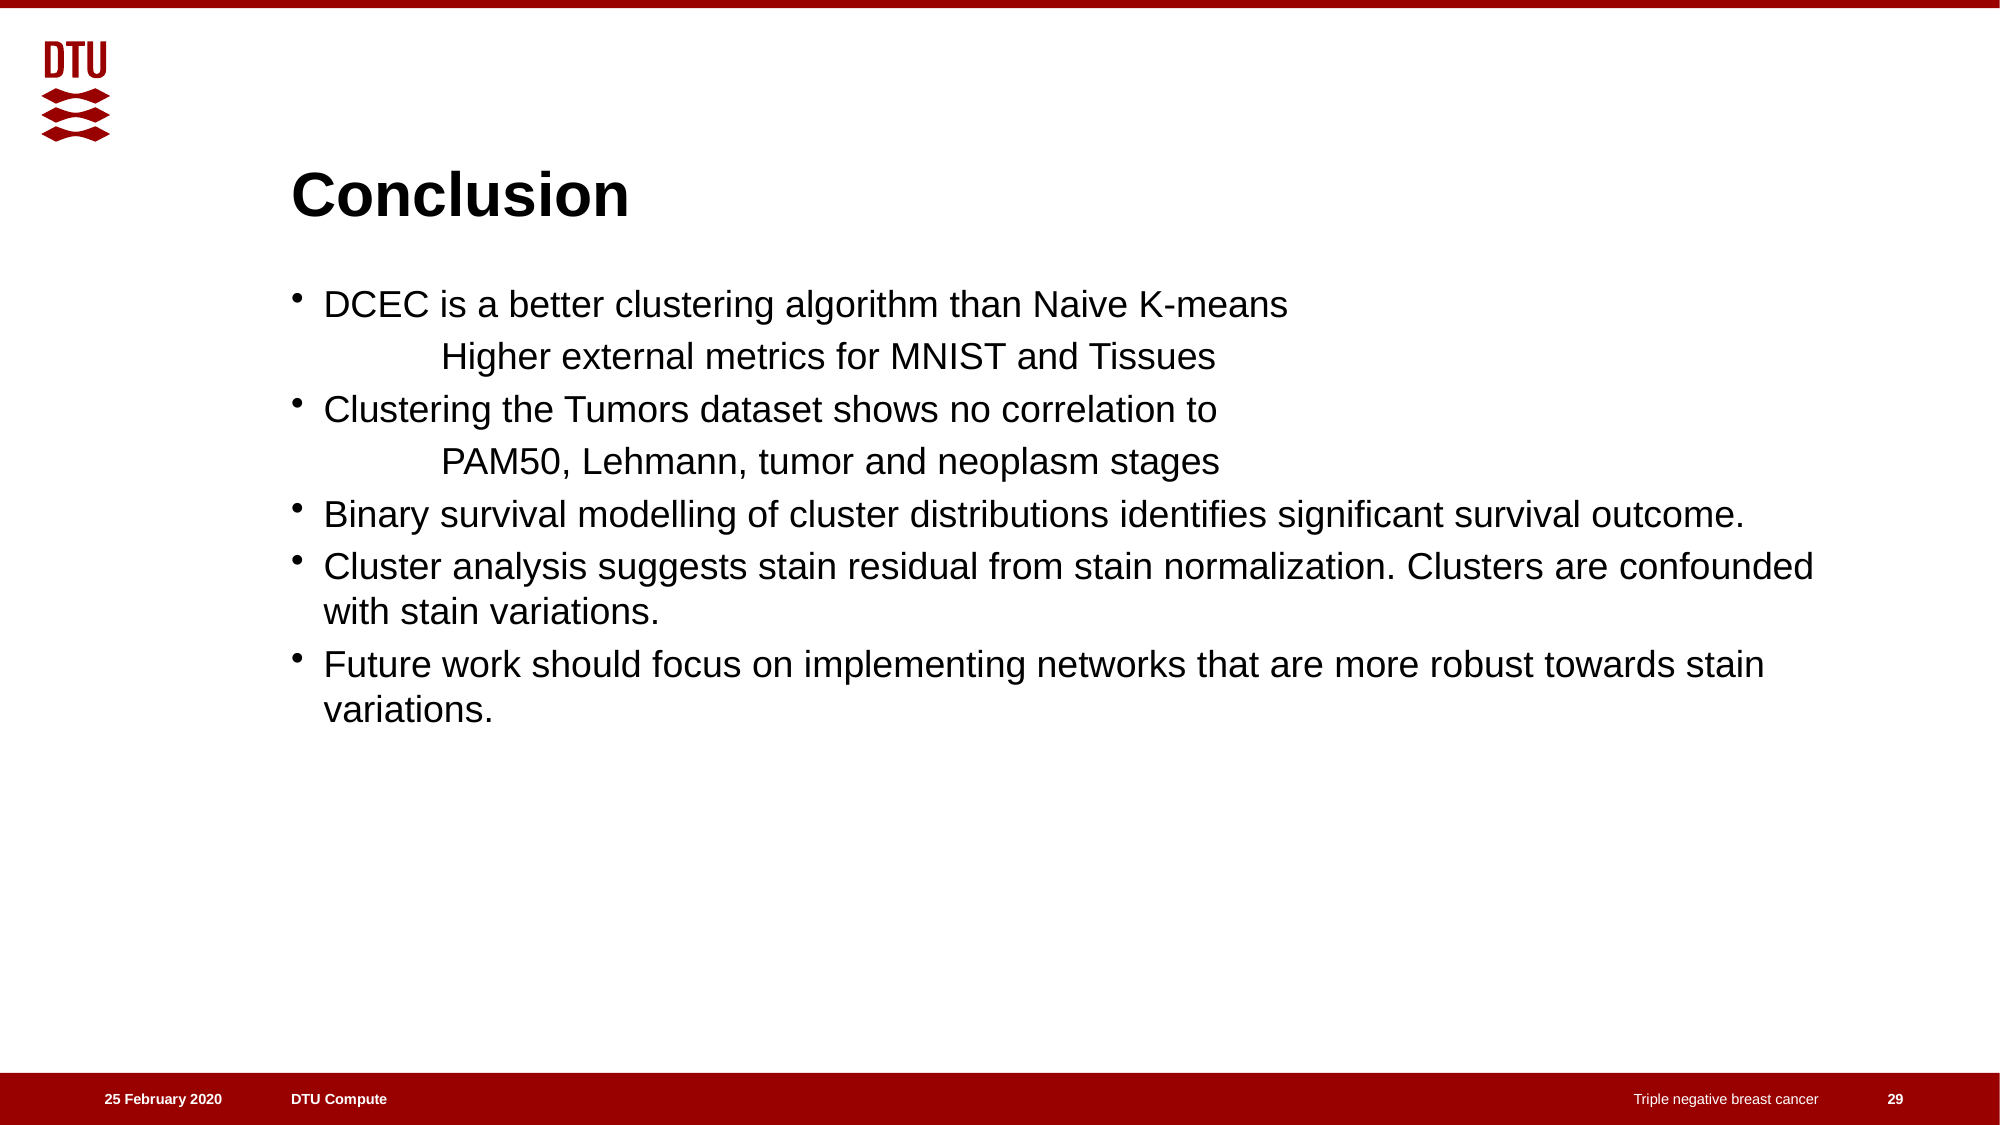

# Conclusion
DCEC is a better clustering algorithm than Naive K-means
	Higher external metrics for MNIST and Tissues
Clustering the Tumors dataset shows no correlation to
	PAM50, Lehmann, tumor and neoplasm stages
Binary survival modelling of cluster distributions identifies significant survival outcome.
Cluster analysis suggests stain residual from stain normalization. Clusters are confounded with stain variations.
Future work should focus on implementing networks that are more robust towards stain variations.
29